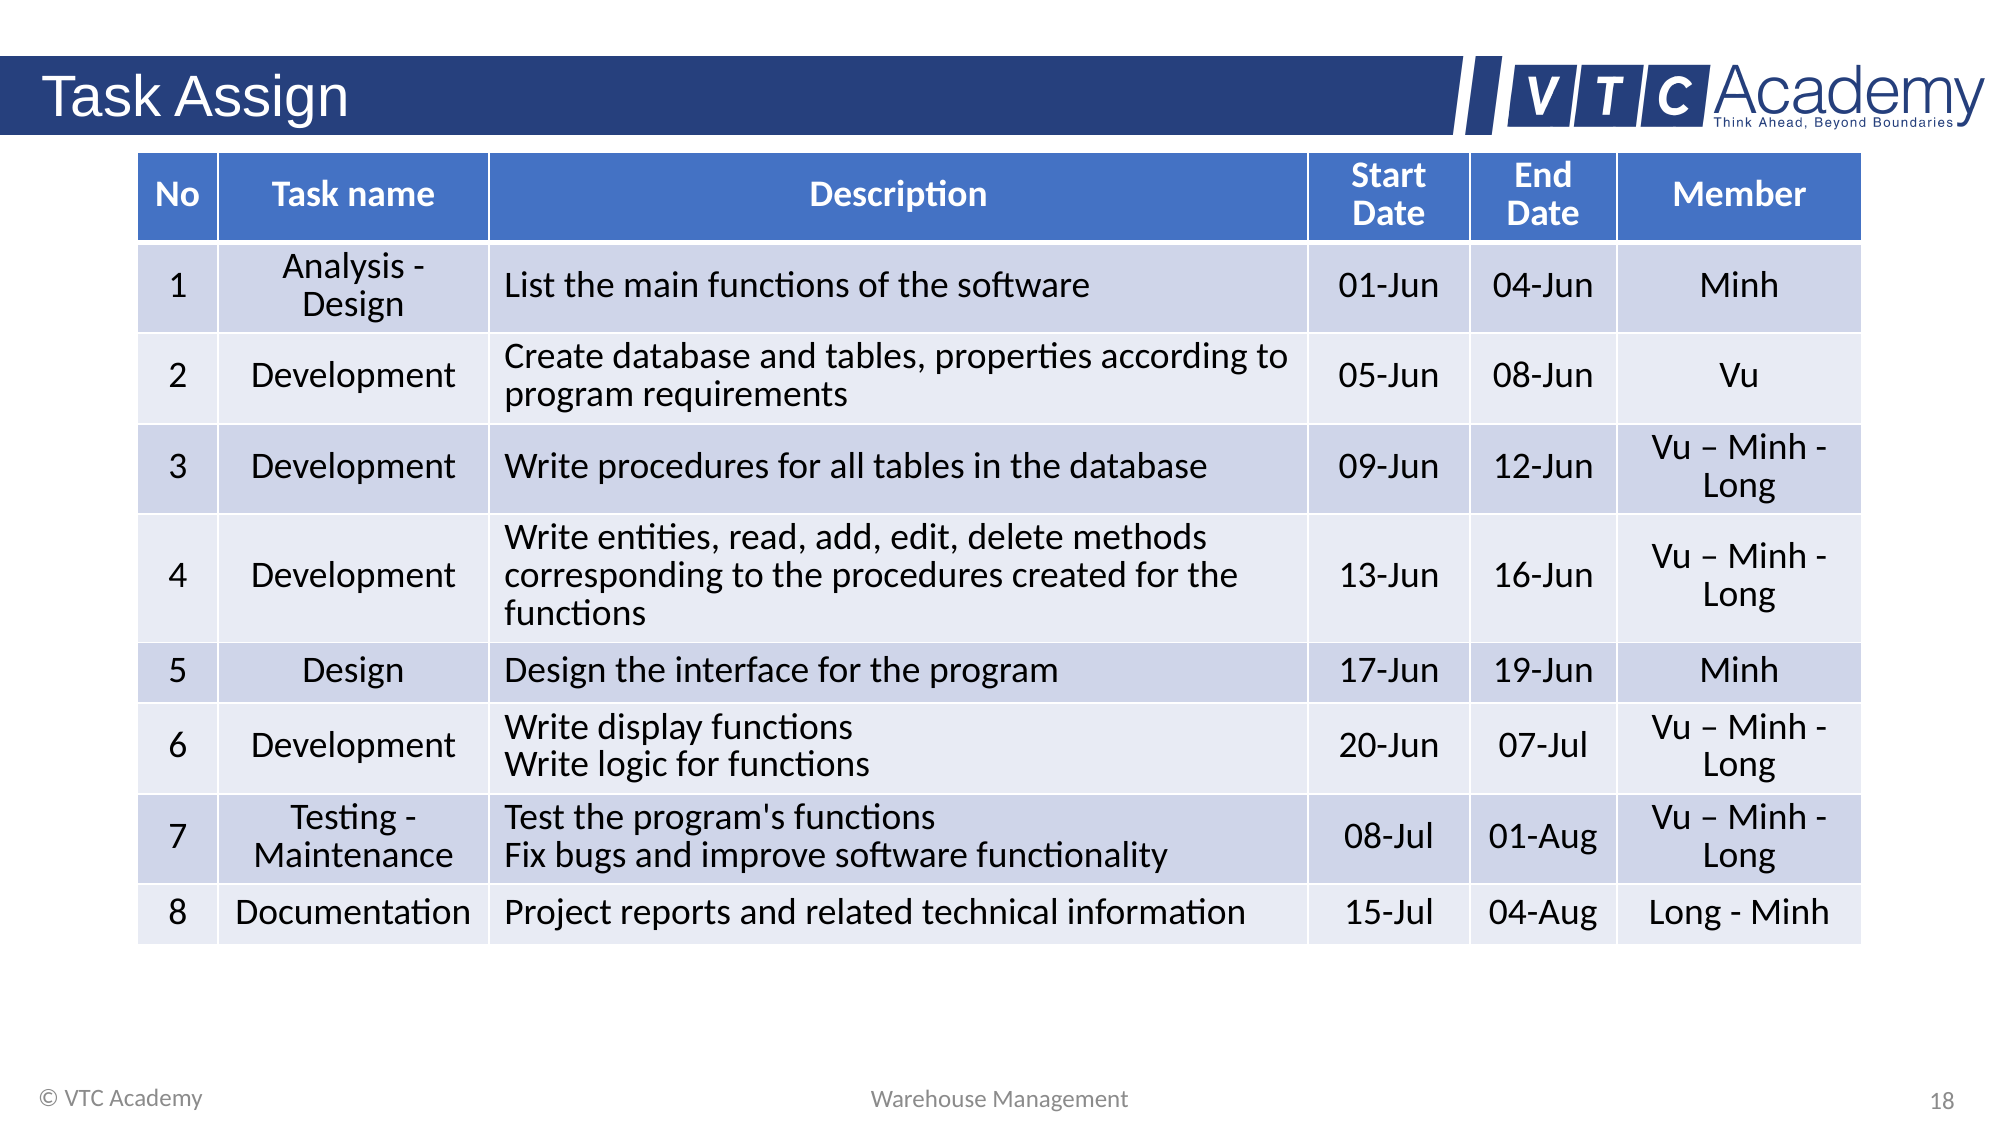

# Task Assign
| No | Task name | Description | Start Date | End Date | Member |
| --- | --- | --- | --- | --- | --- |
| 1 | Analysis - Design | List the main functions of the software | 01-Jun | 04-Jun | Minh |
| 2 | Development | Create database and tables, properties according to program requirements | 05-Jun | 08-Jun | Vu |
| 3 | Development | Write procedures for all tables in the database | 09-Jun | 12-Jun | Vu – Minh -Long |
| 4 | Development | Write entities, read, add, edit, delete methods corresponding to the procedures created for the functions | 13-Jun | 16-Jun | Vu – Minh -Long |
| 5 | Design | Design the interface for the program | 17-Jun | 19-Jun | Minh |
| 6 | Development | Write display functions Write logic for functions | 20-Jun | 07-Jul | Vu – Minh -Long |
| 7 | Testing - Maintenance | Test the program's functions Fix bugs and improve software functionality | 08-Jul | 01-Aug | Vu – Minh -Long |
| 8 | Documentation | Project reports and related technical information | 15-Jul | 04-Aug | Long - Minh |
© VTC Academy
Warehouse Management
18